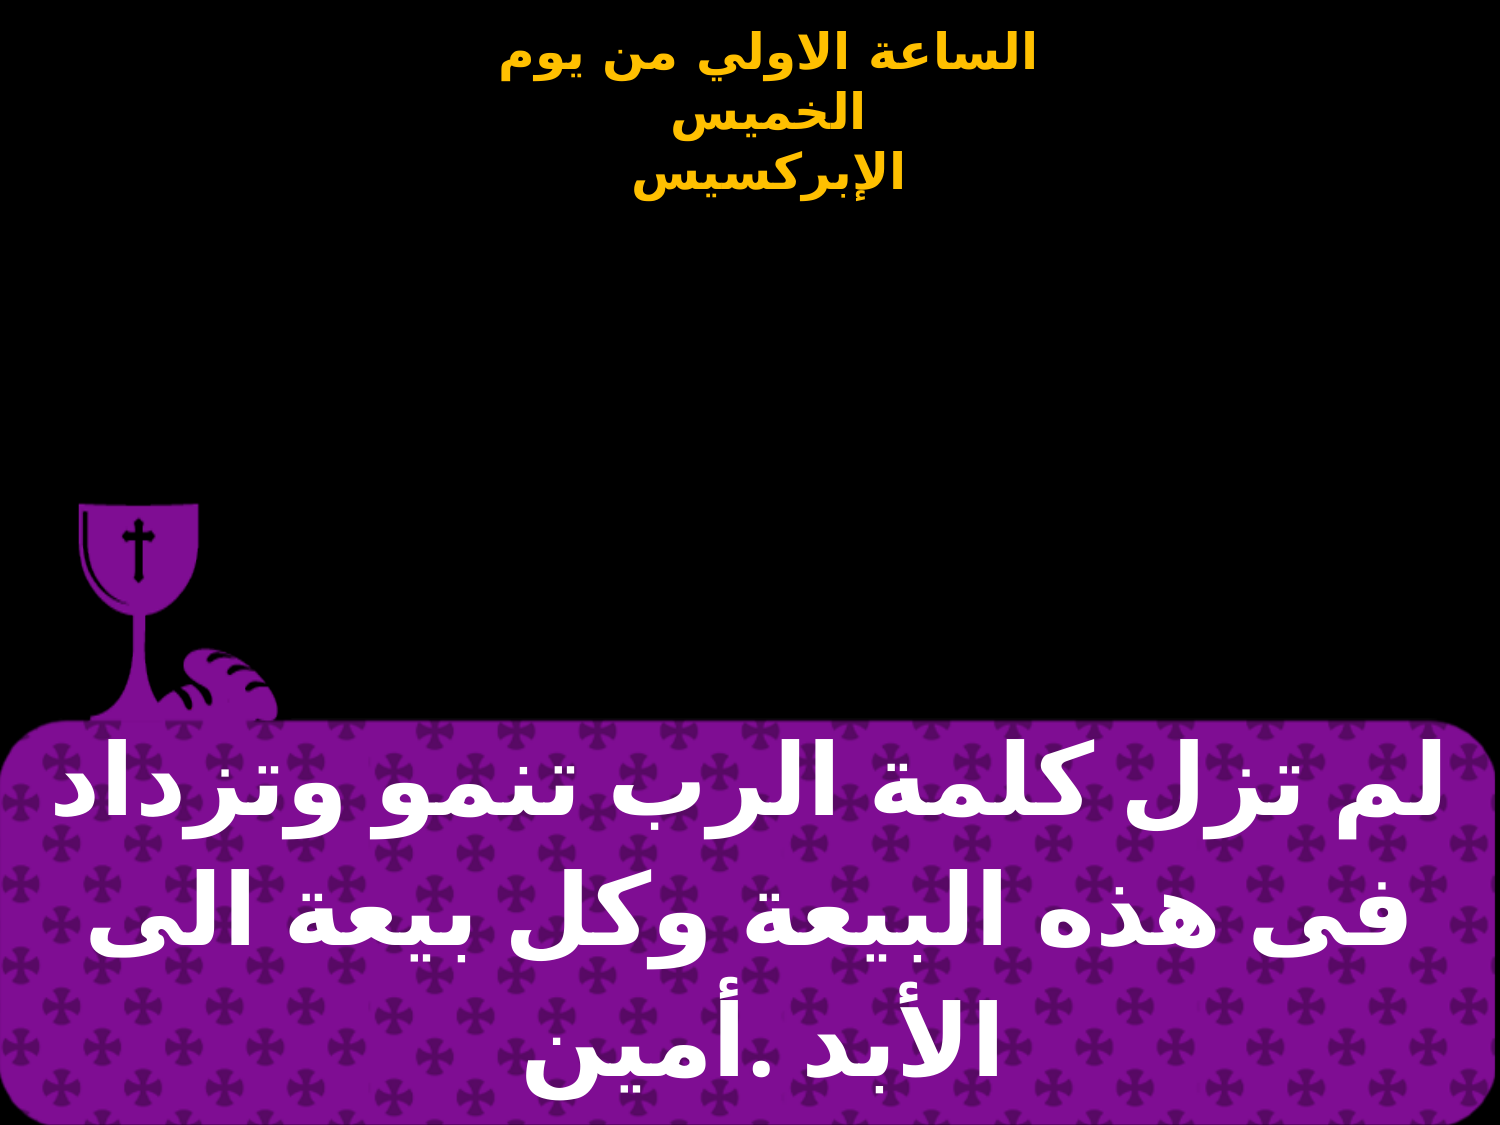

| لم تزل كلمة الرب تنمو وتزداد فى هذه البيعة وكل بيعة الى الأبد .أمين |
| --- |